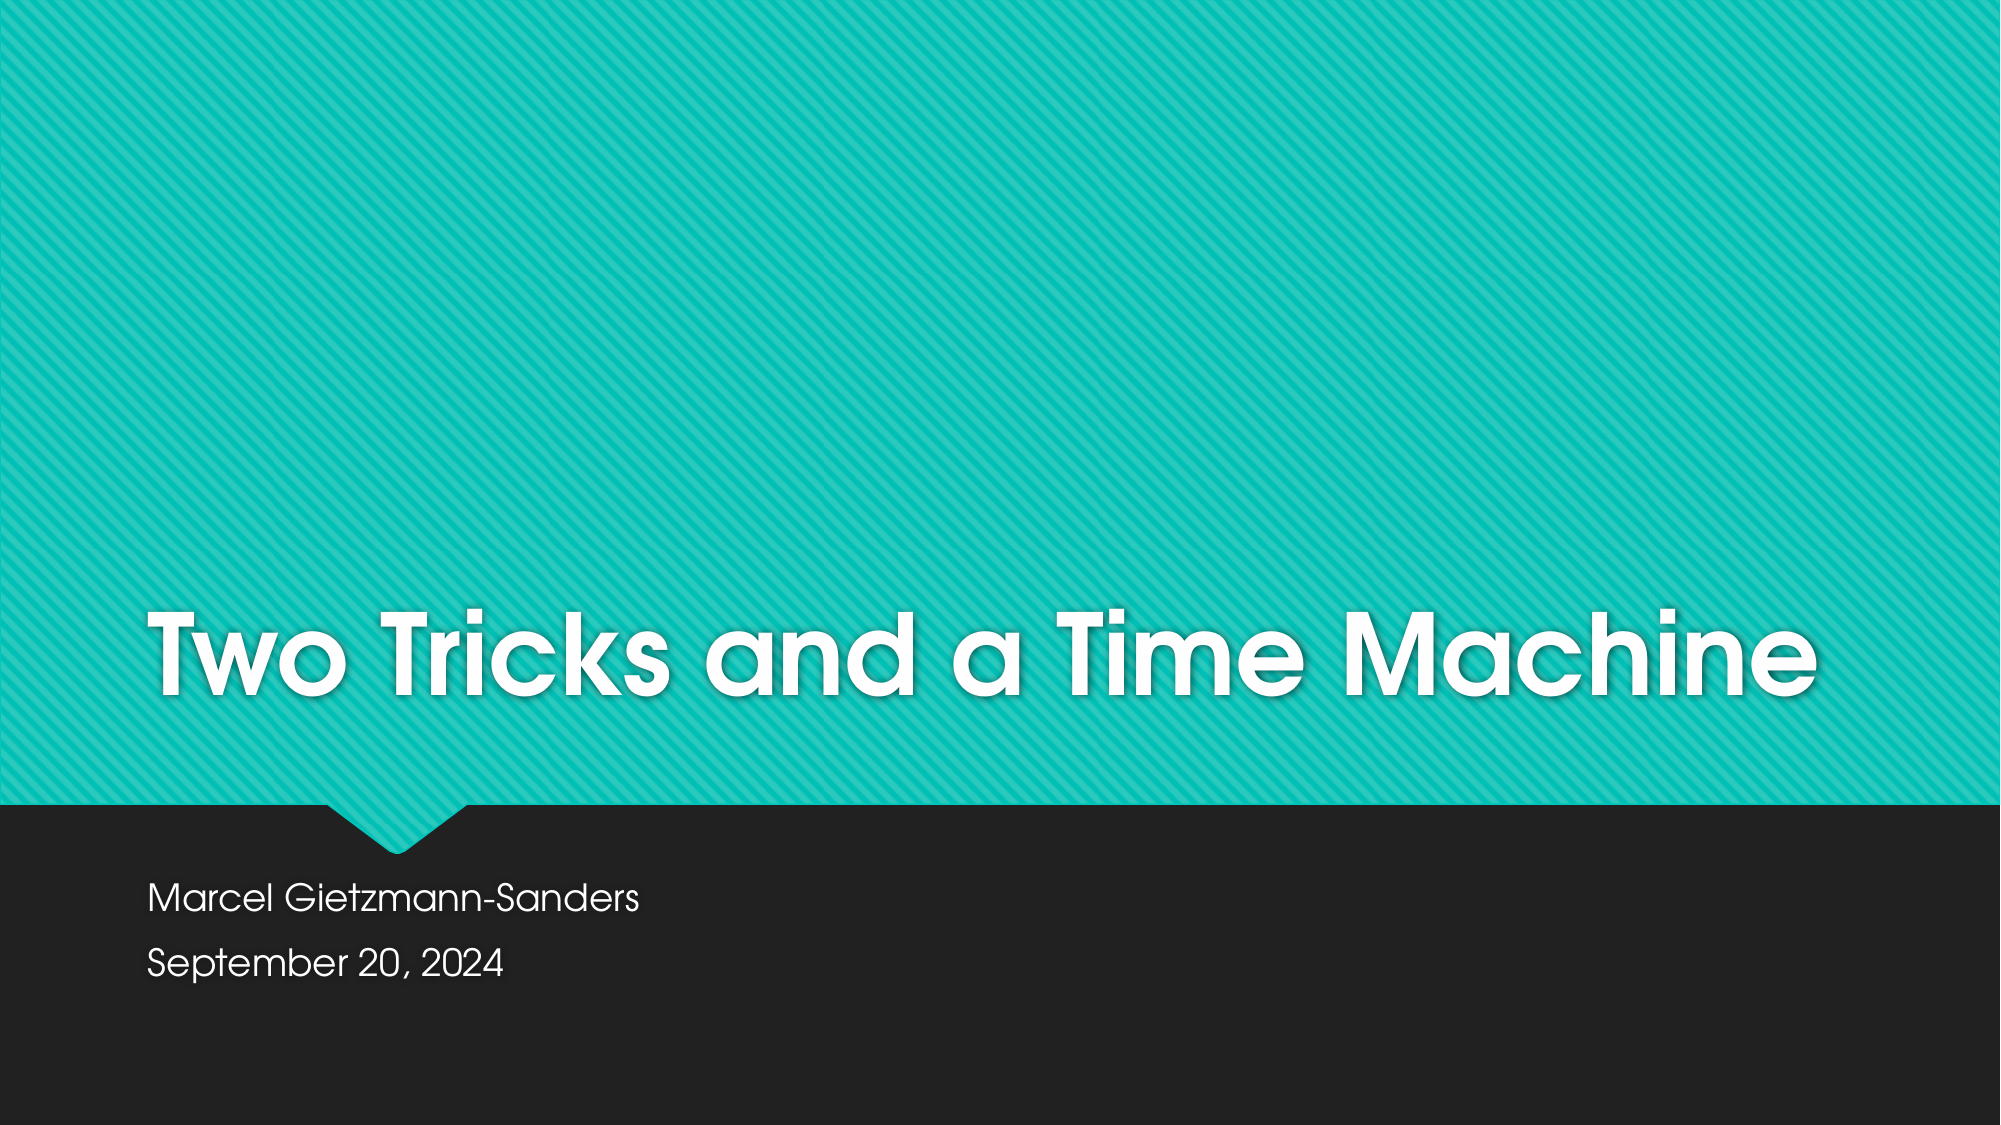

# Two Tricks and a Time Machine
Marcel Gietzmann-Sanders
September 20, 2024